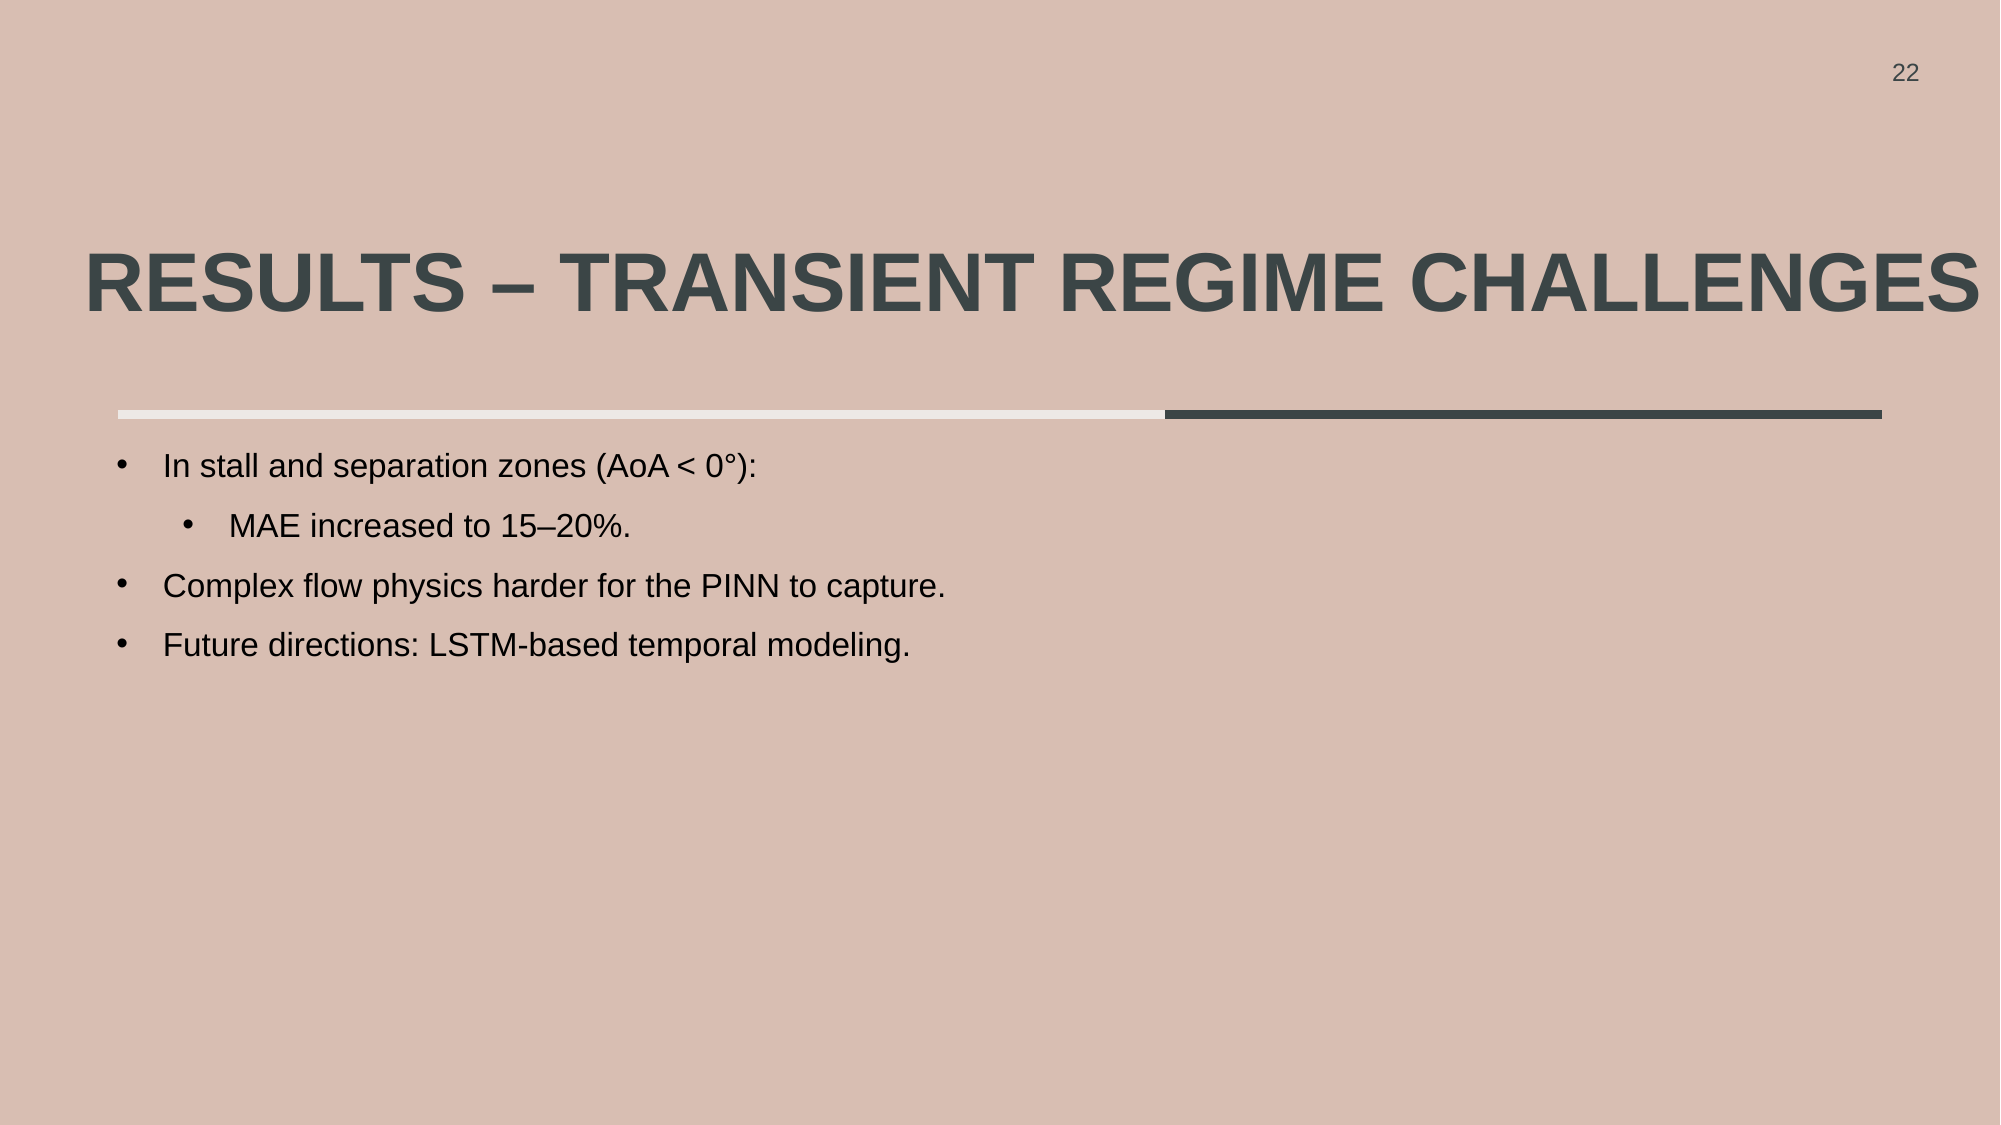

22
# Results – Transient Regime Challenges
In stall and separation zones (AoA < 0°):
MAE increased to 15–20%.
Complex flow physics harder for the PINN to capture.
Future directions: LSTM-based temporal modeling.